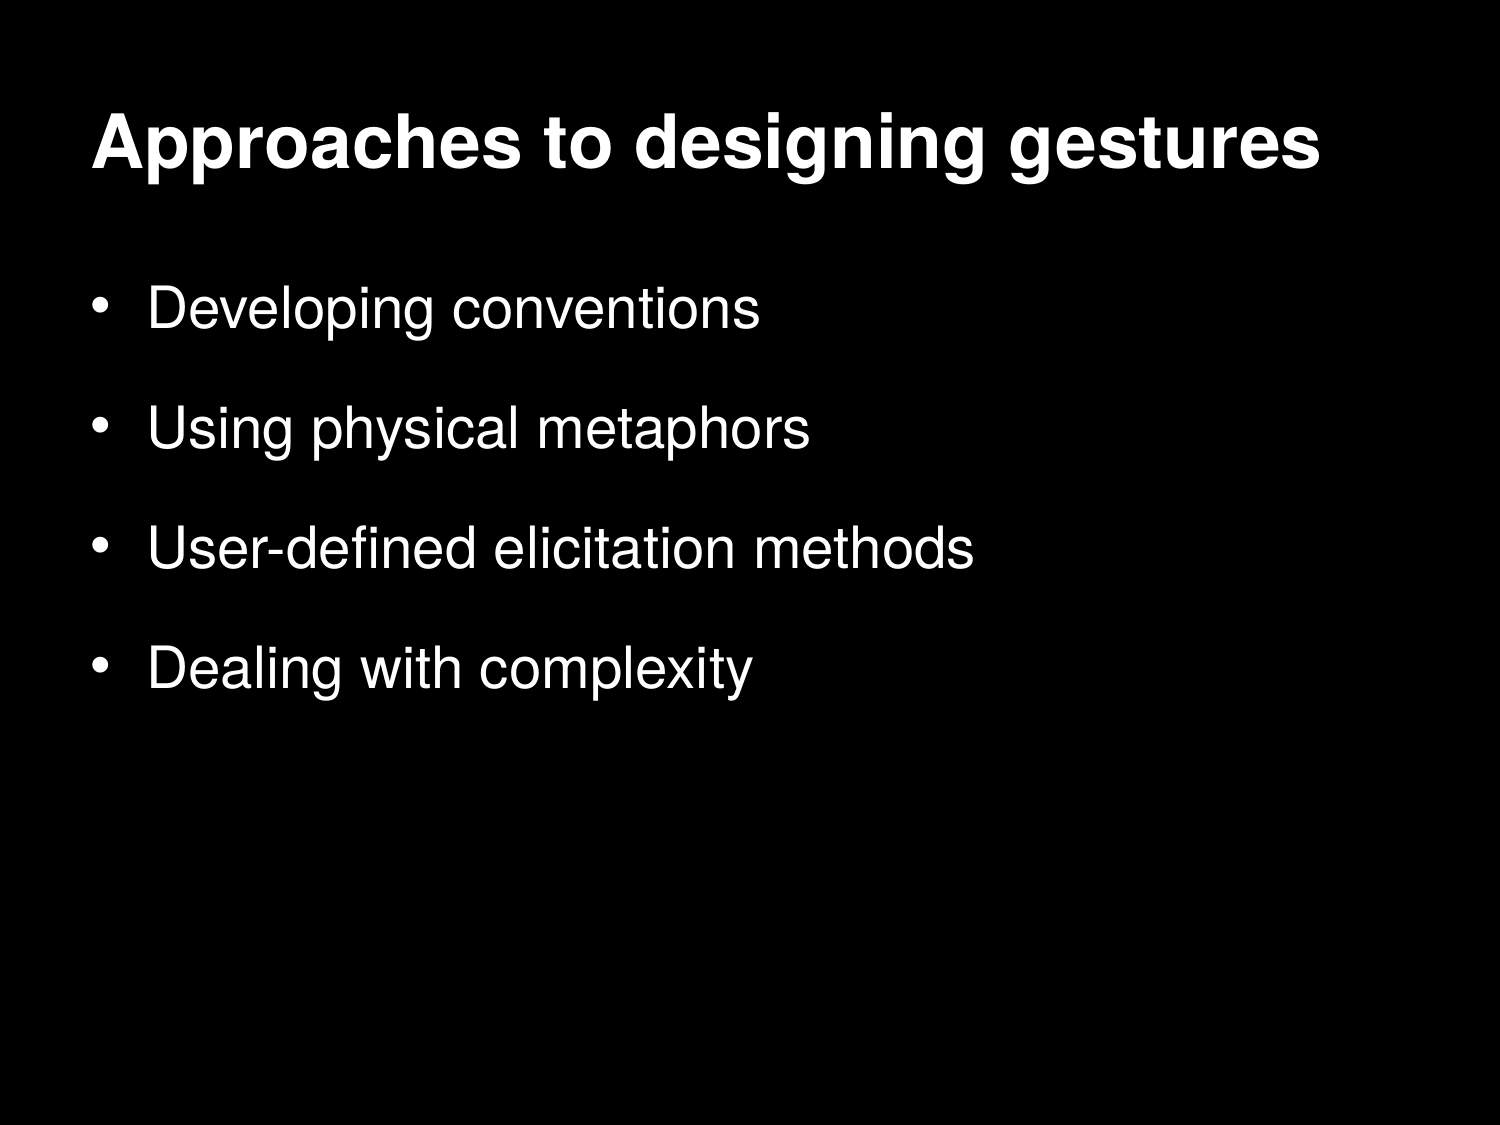

# Approaches to designing gestures
Developing conventions
Using physical metaphors
User-defined elicitation methods
Dealing with complexity